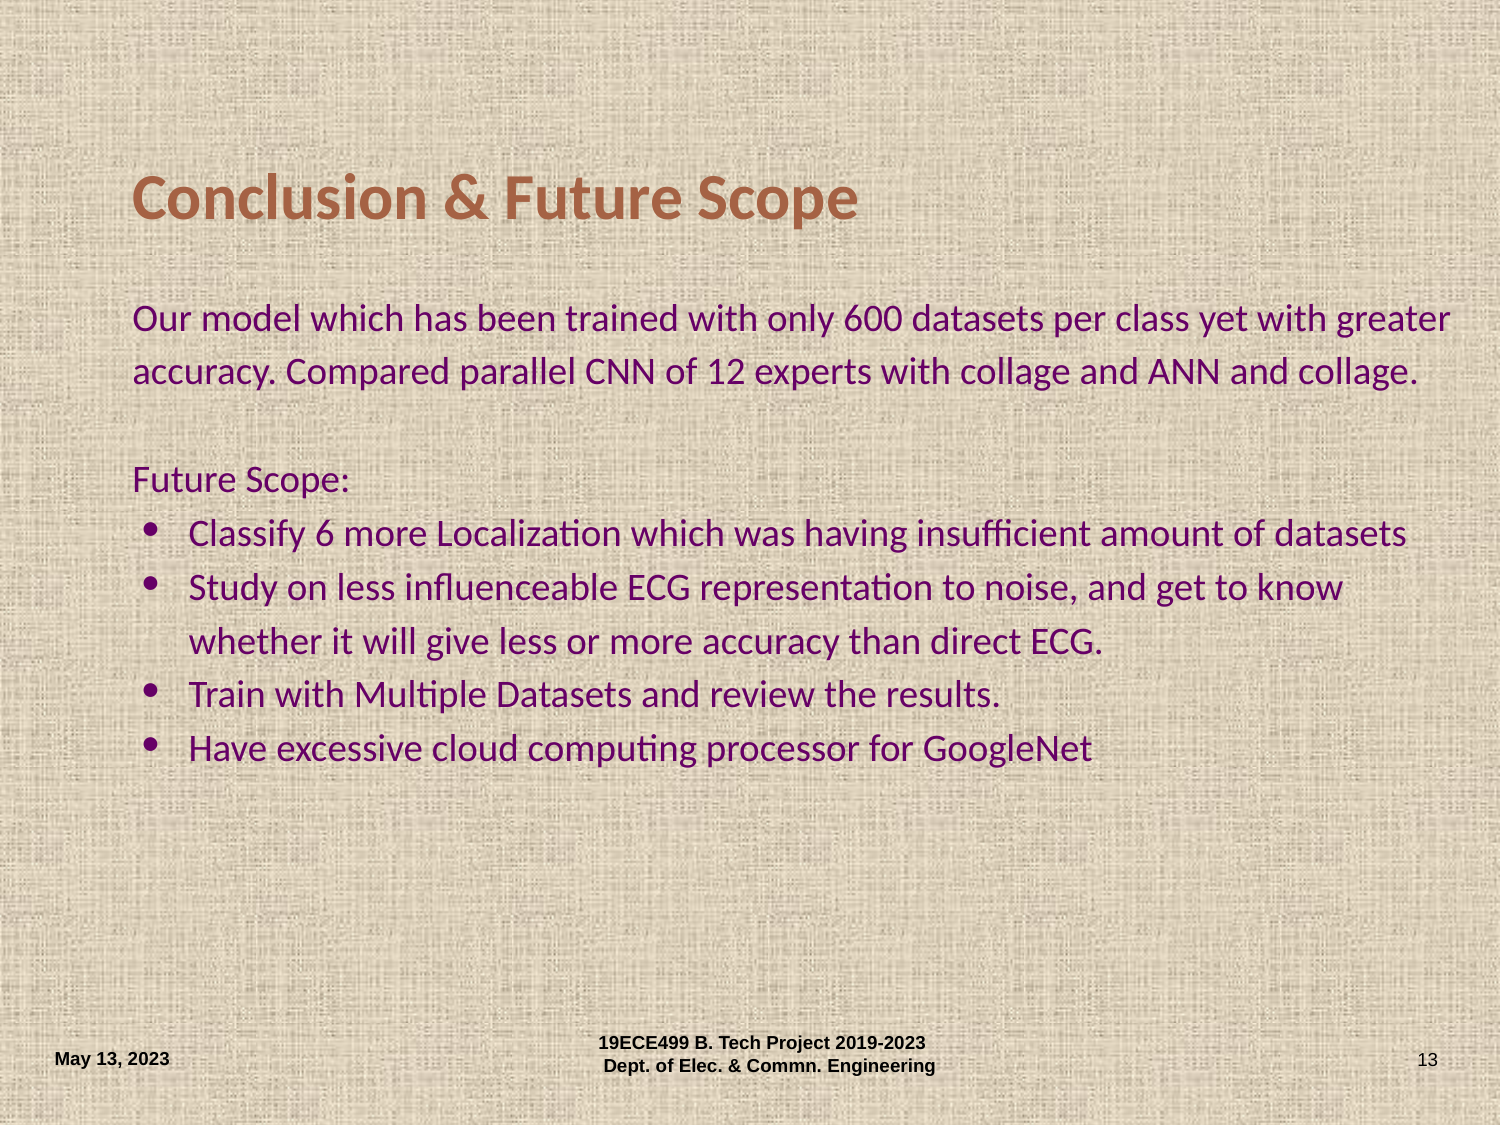

# Conclusion & Future Scope
Our model which has been trained with only 600 datasets per class yet with greater accuracy. Compared parallel CNN of 12 experts with collage and ANN and collage.

Future Scope:
Classify 6 more Localization which was having insufficient amount of datasets
Study on less influenceable ECG representation to noise, and get to know whether it will give less or more accuracy than direct ECG.
Train with Multiple Datasets and review the results.
Have excessive cloud computing processor for GoogleNet

13
19ECE499 B. Tech Project 2019-2023
Dept. of Elec. & Commn. Engineering
May 13, 2023